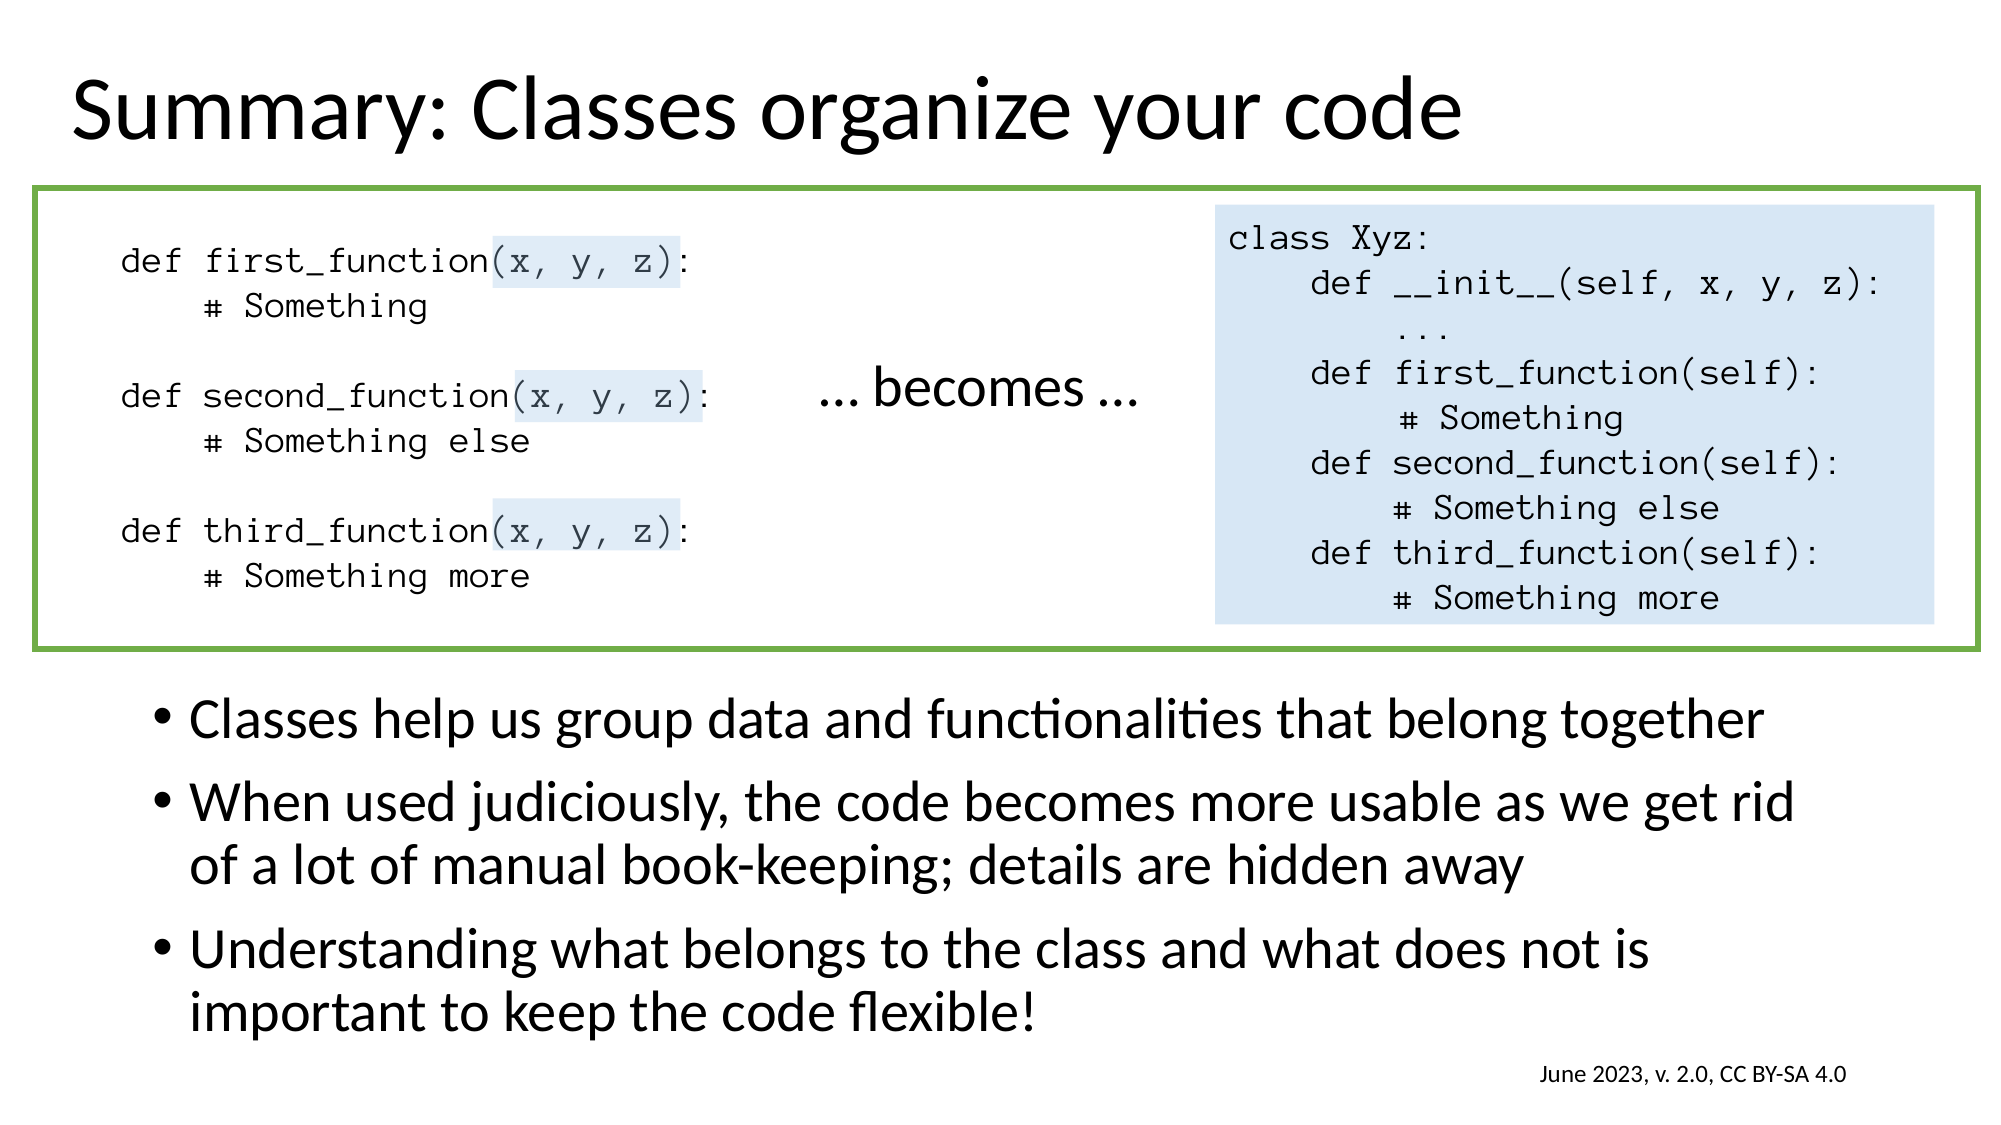

# Summary: Classes organize your code

class Xyz:
    def __init__(self, x, y, z):
        ...
    def first_function(self):
	 # Something
    def second_function(self):
        # Something else
    def third_function(self):
        # Something more
def first_function(x, y, z):
    # Something

def second_function(x, y, z):
    # Something else

def third_function(x, y, z):
    # Something more

… becomes …
Classes help us group data and functionalities that belong together
When used judiciously, the code becomes more usable as we get rid of a lot of manual book-keeping; details are hidden away
Understanding what belongs to the class and what does not is important to keep the code flexible!
June 2023, v. 2.0, CC BY-SA 4.0